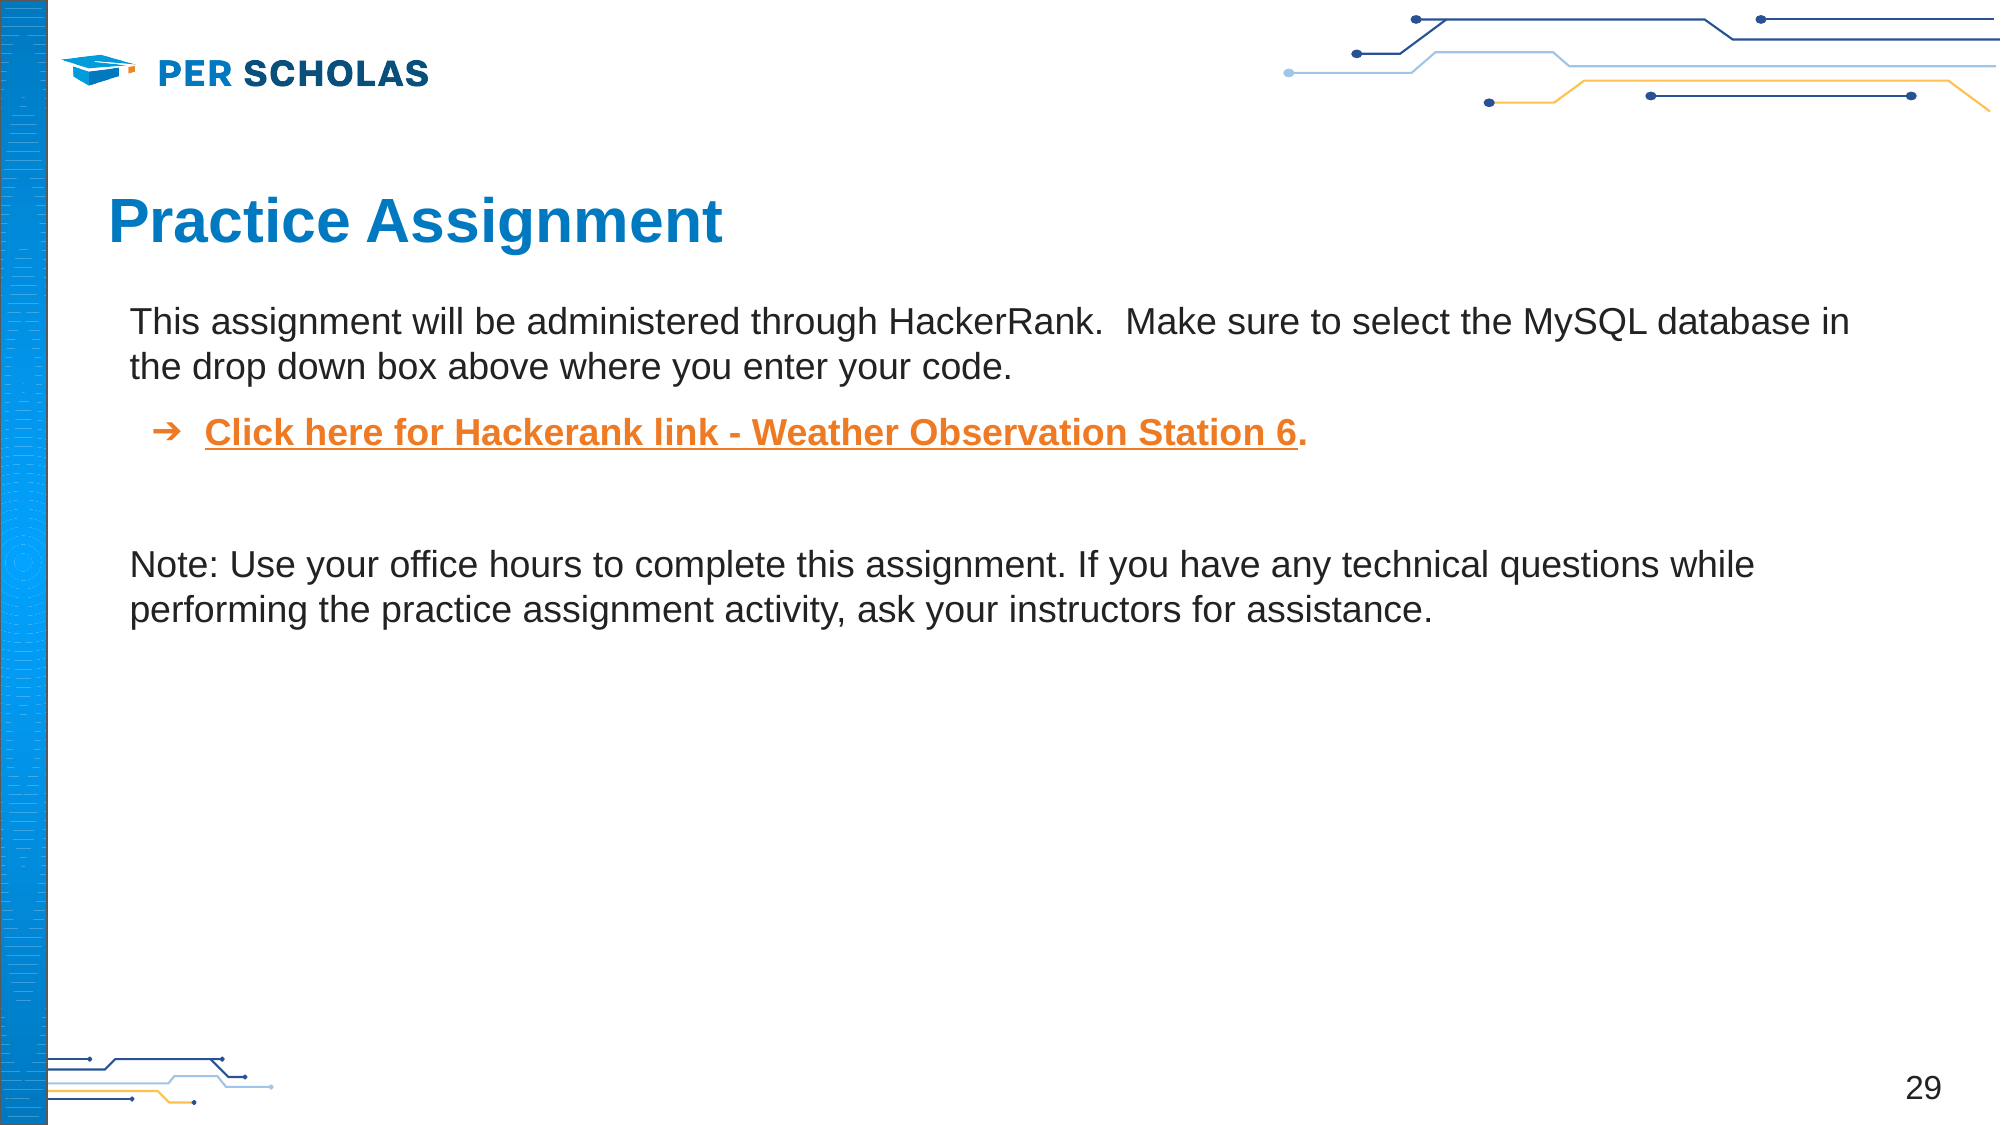

# Practice Assignment
This assignment will be administered through HackerRank.  Make sure to select the MySQL database in the drop down box above where you enter your code.
Click here for Hackerank link - Weather Observation Station 6.

Note: Use your office hours to complete this assignment. If you have any technical questions while performing the practice assignment activity, ask your instructors for assistance.

29